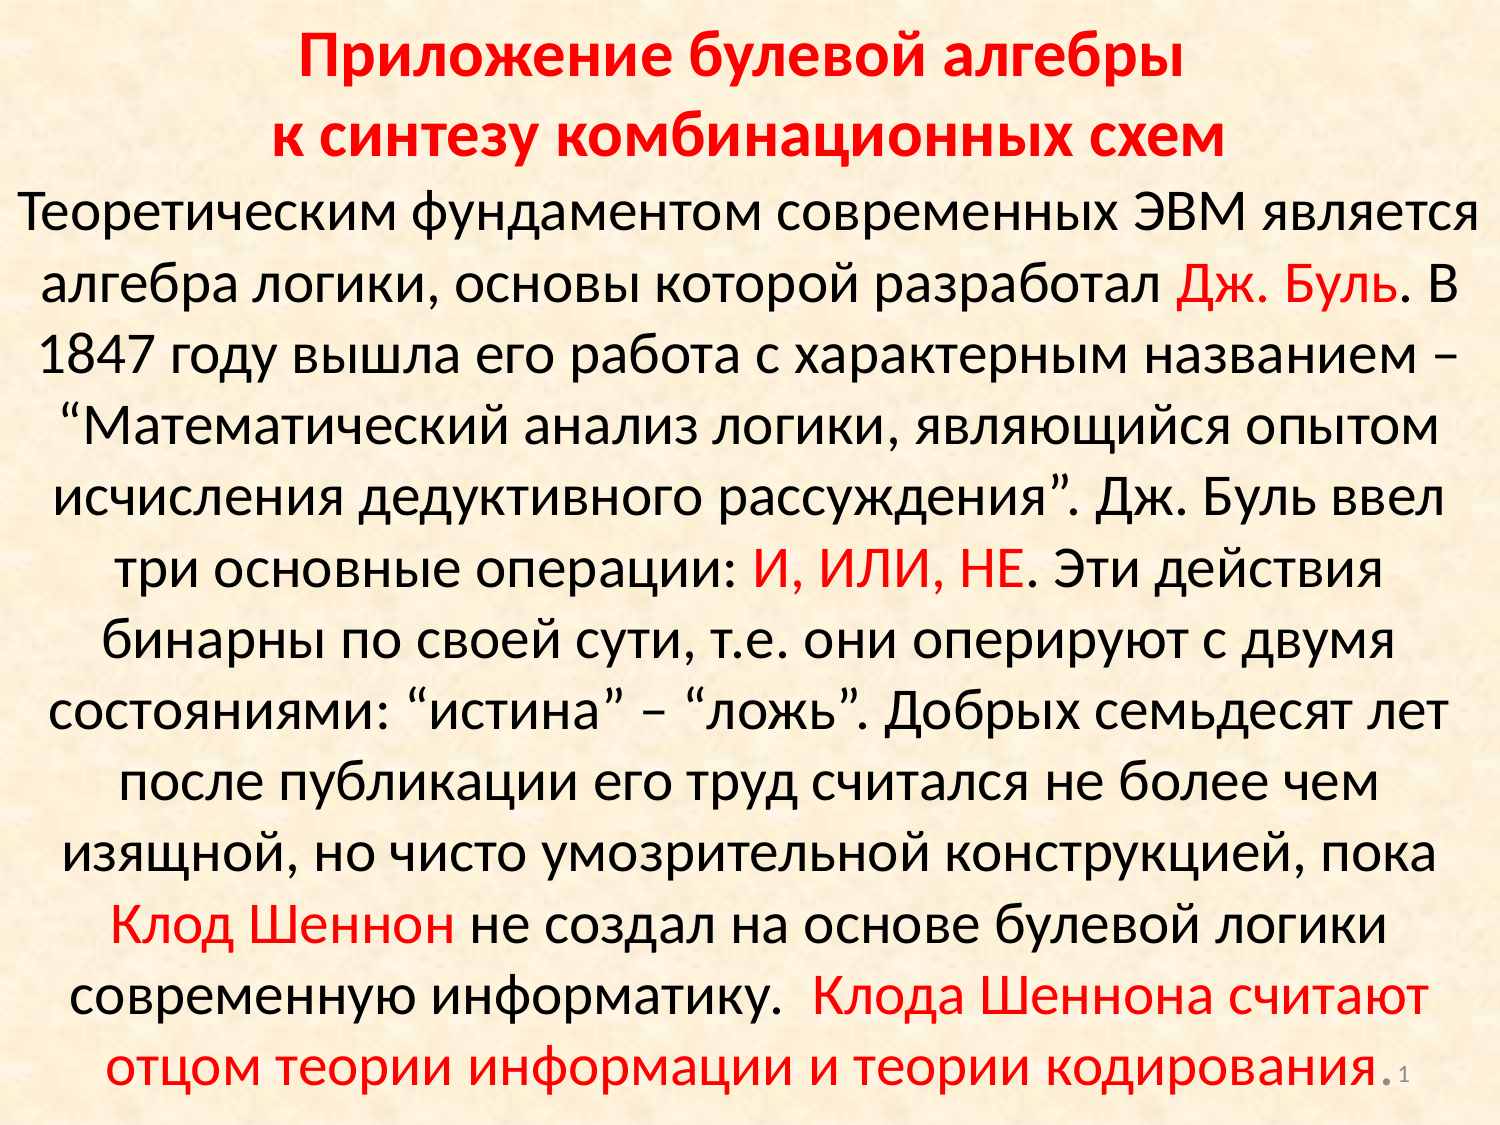

# Приложение булевой алгебры к синтезу комбинационных схем
Теоретическим фундаментом современных ЭВМ является алгебра логики, основы которой разработал Дж. Буль. В 1847 году вышла его работа с характерным названием – “Математический анализ логики, являющийся опытом исчисления дедуктивного рассуждения”. Дж. Буль ввел три основные операции: И, ИЛИ, НЕ. Эти действия бинарны по своей сути, т.е. они оперируют с двумя состояниями: “истина” – “ложь”. Добрых семьдесят лет после публикации его труд считался не более чем изящной, но чисто умозрительной конструкцией, пока Клод Шеннон не создал на основе булевой логики современную информатику.  Клода Шеннона считают отцом теории информации и теории кодирования.
1